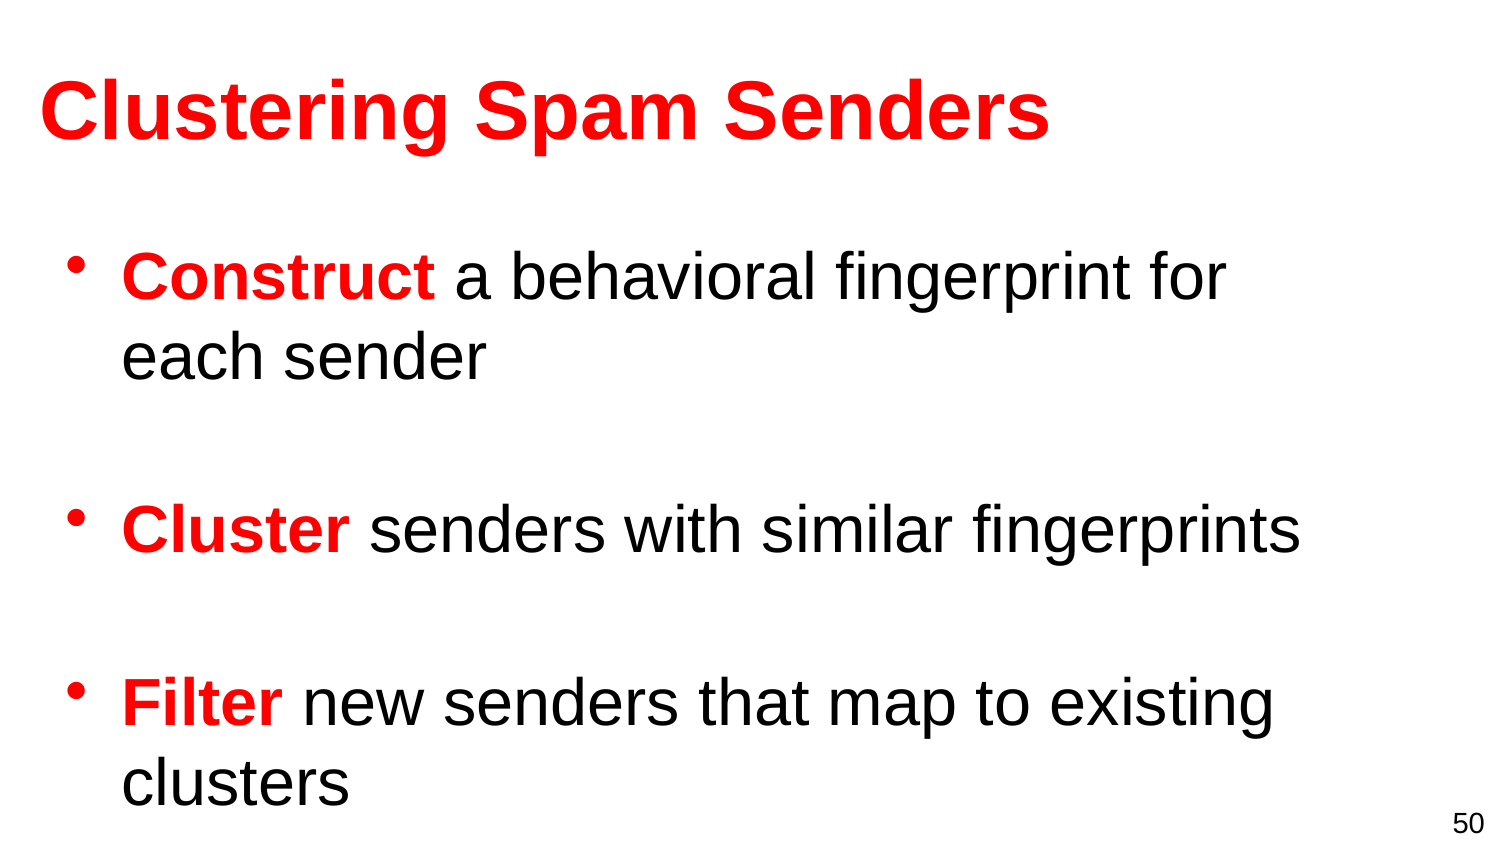

# Clustering Spam Senders
Construct a behavioral fingerprint for each sender
Cluster senders with similar fingerprints
Filter new senders that map to existing clusters
50